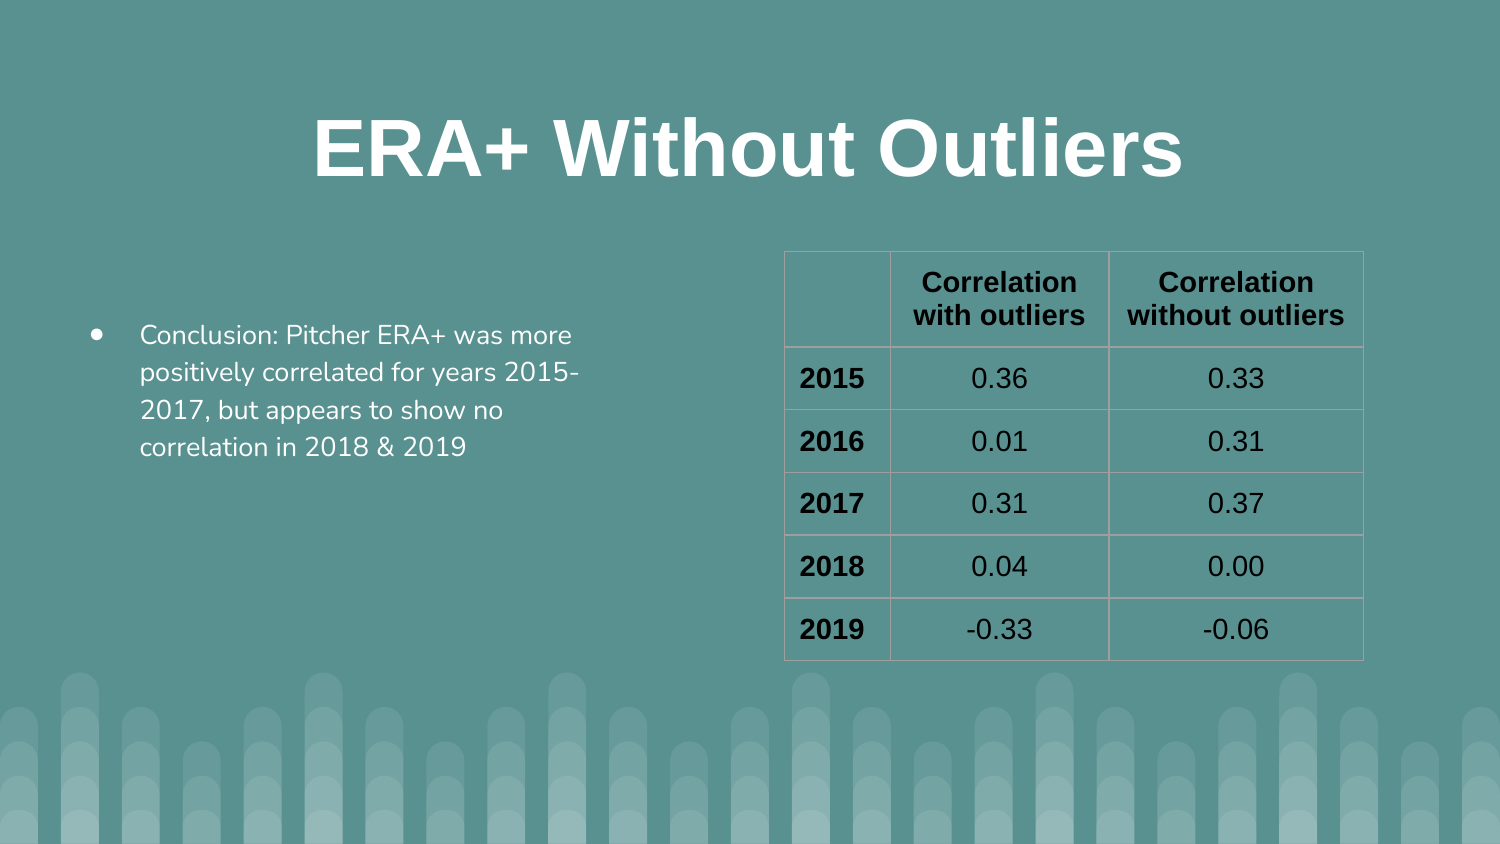

# ERA+ Without Outliers
|  | Correlation with outliers | Correlation without outliers |
| --- | --- | --- |
| 2015 | 0.36 | 0.33 |
| 2016 | 0.01 | 0.31 |
| 2017 | 0.31 | 0.37 |
| 2018 | 0.04 | 0.00 |
| 2019 | -0.33 | -0.06 |
Conclusion: Pitcher ERA+ was more positively correlated for years 2015-2017, but appears to show no correlation in 2018 & 2019